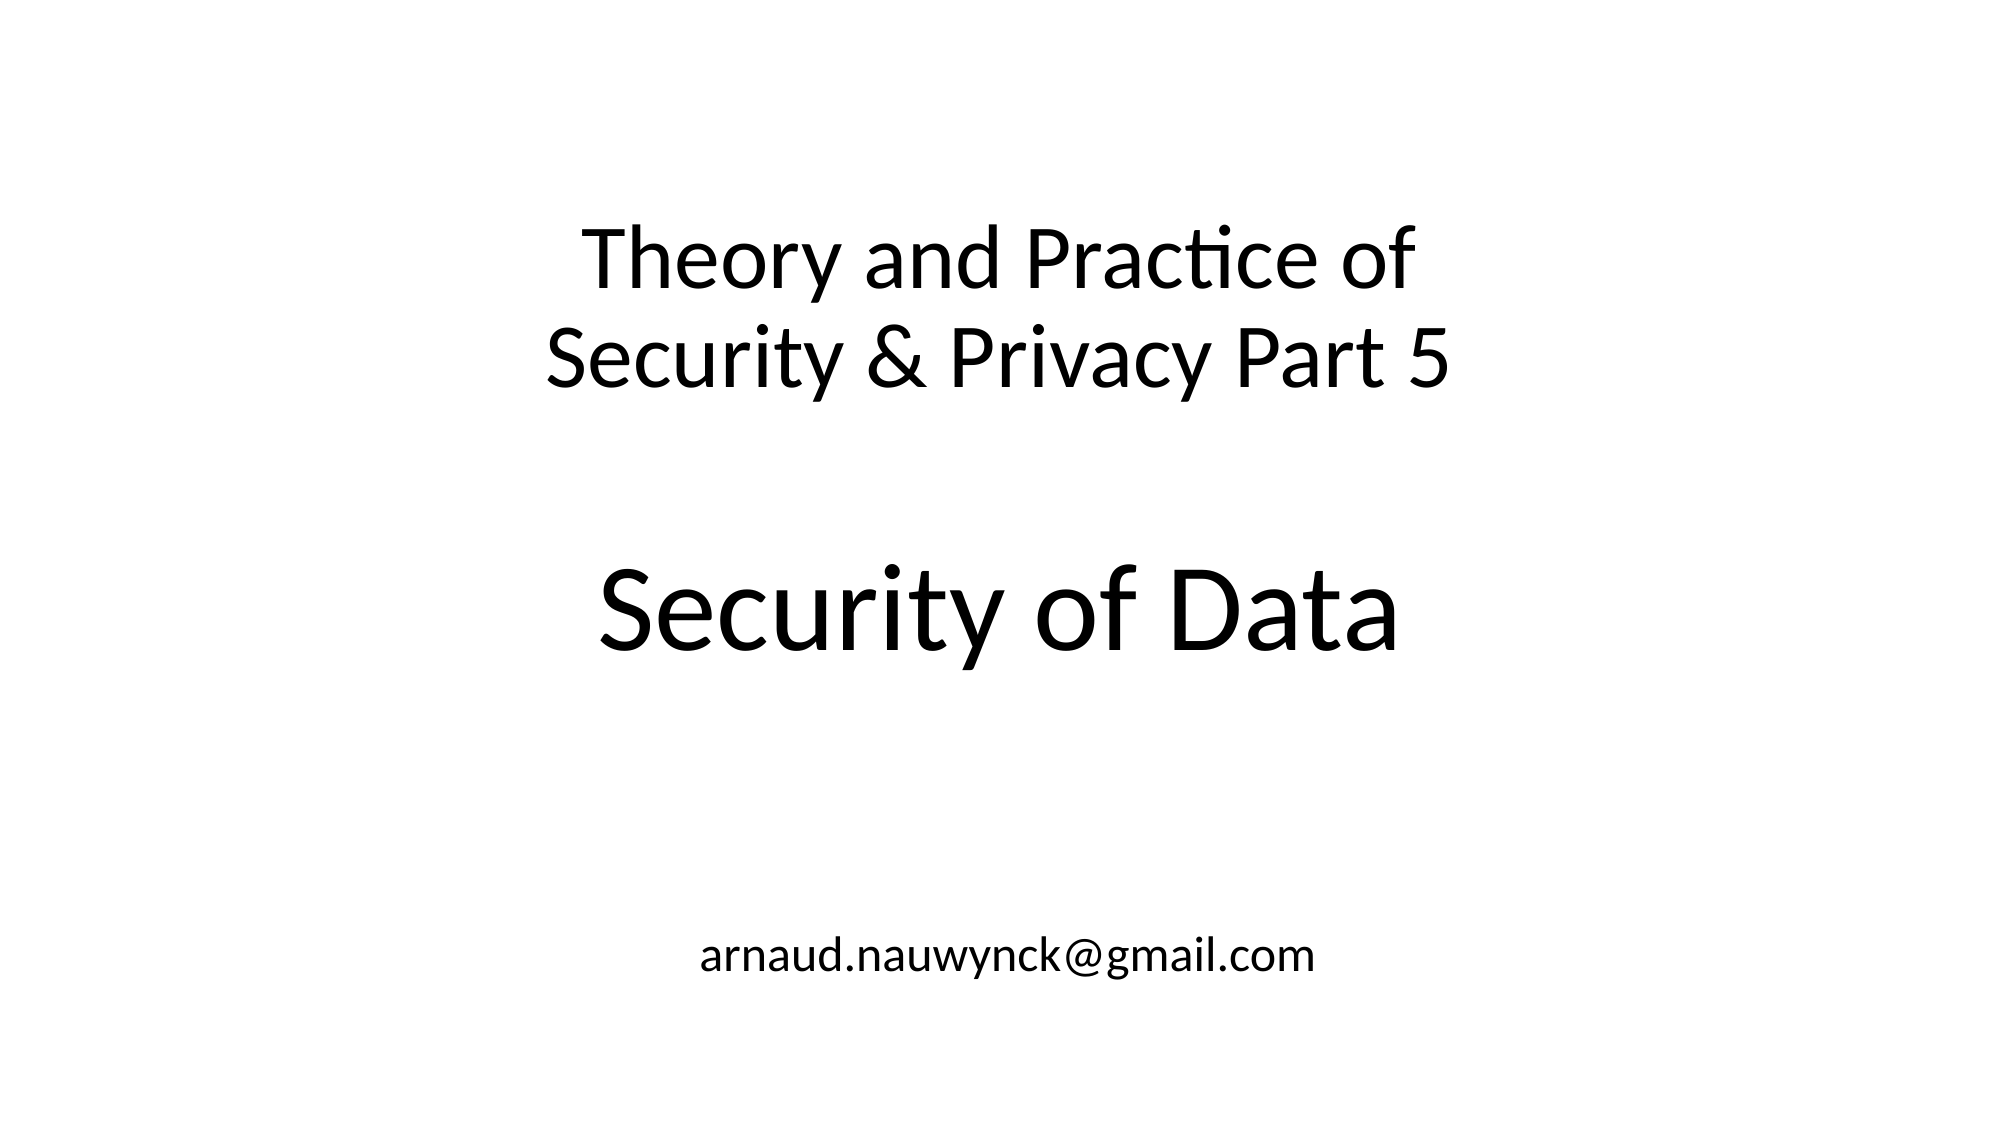

# Theory and Practice of Security & Privacy Part 5 Security of Data
arnaud.nauwynck@gmail.com